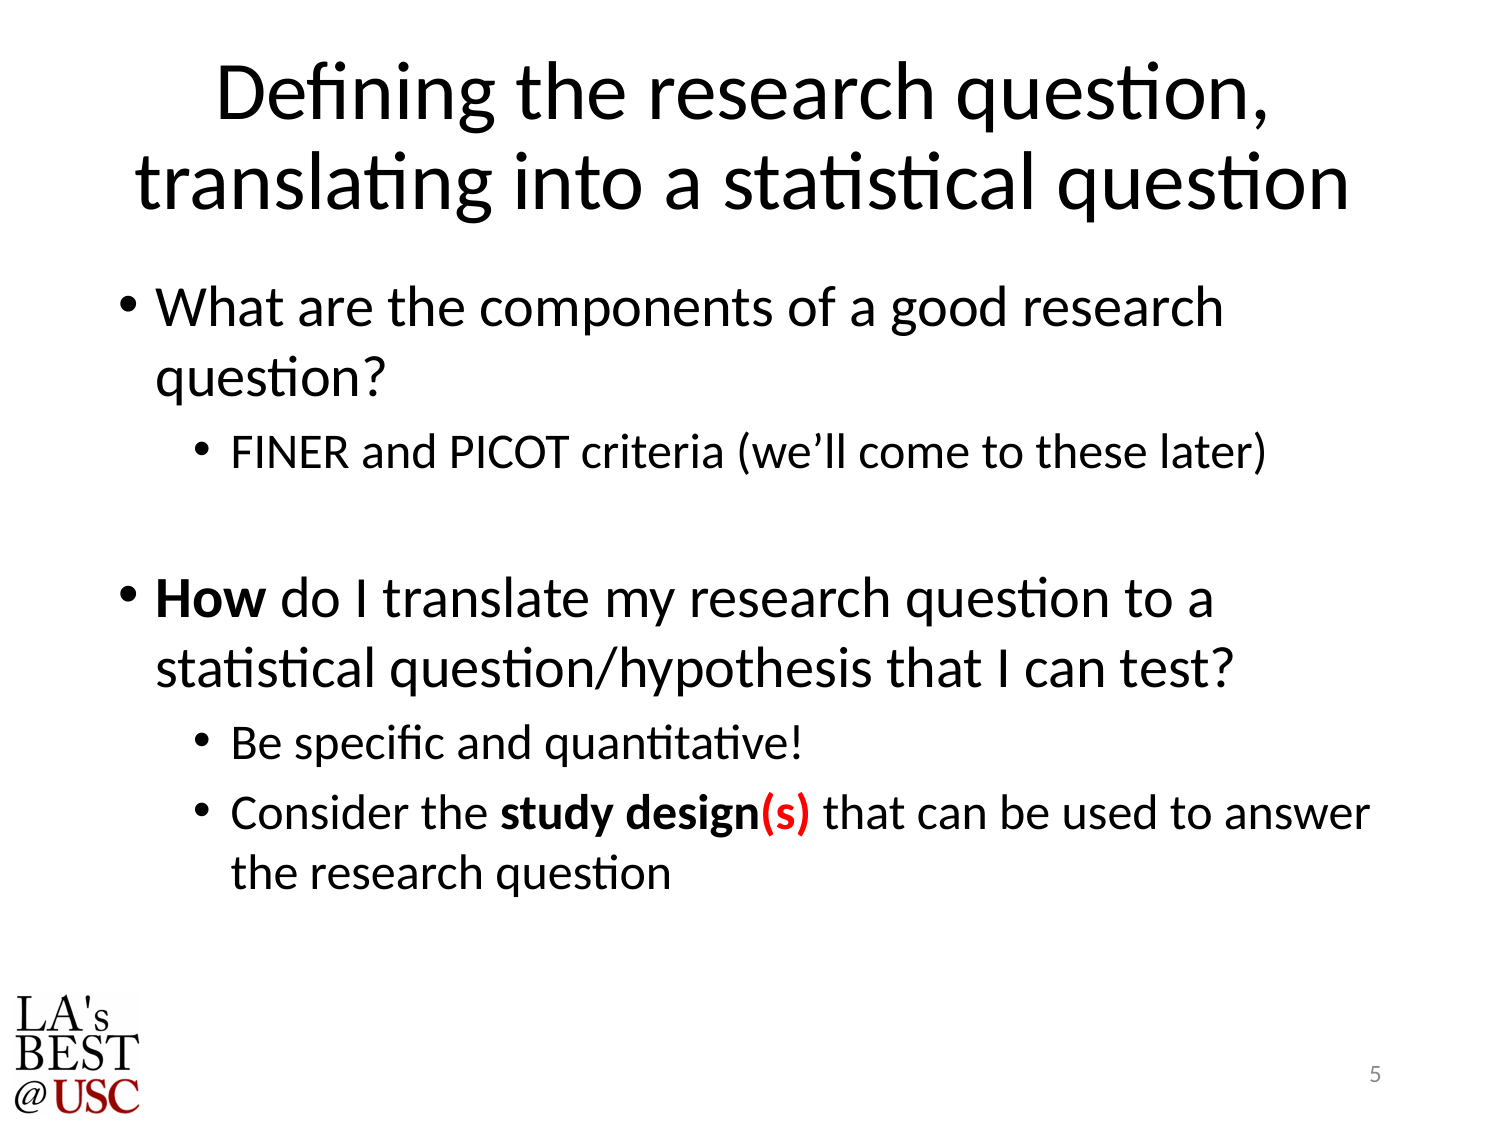

# Defining the research question, translating into a statistical question
What are the components of a good research question?
FINER and PICOT criteria (we’ll come to these later)
How do I translate my research question to a statistical question/hypothesis that I can test?
Be specific and quantitative!
Consider the study design(s) that can be used to answer the research question
5